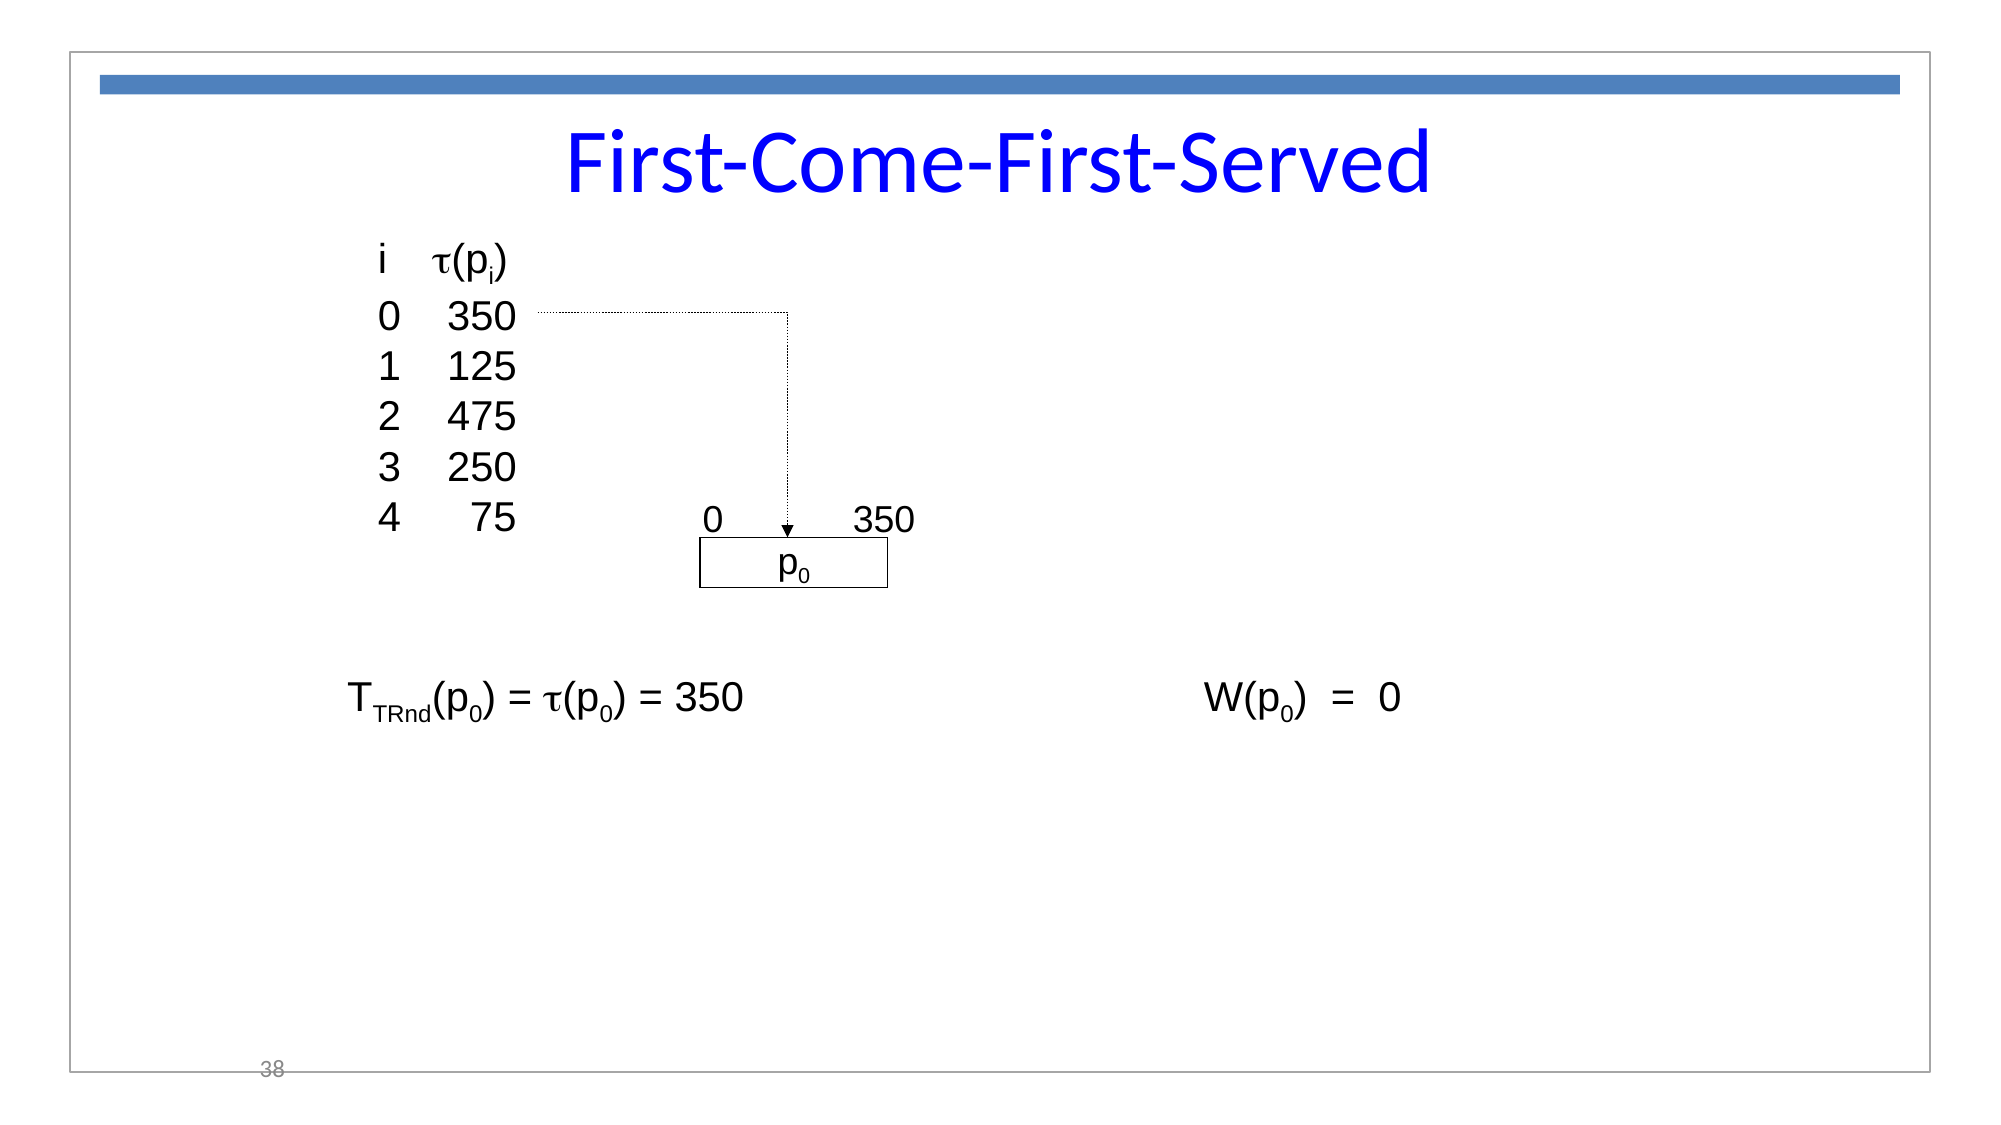

First-Come-First-Served
i    τ(pi)
0    350
1    125
2    475
3    250
4      75

0
350
p0
TTRnd(p0) = τ(p0) = 350
W(p0)  =  0
38